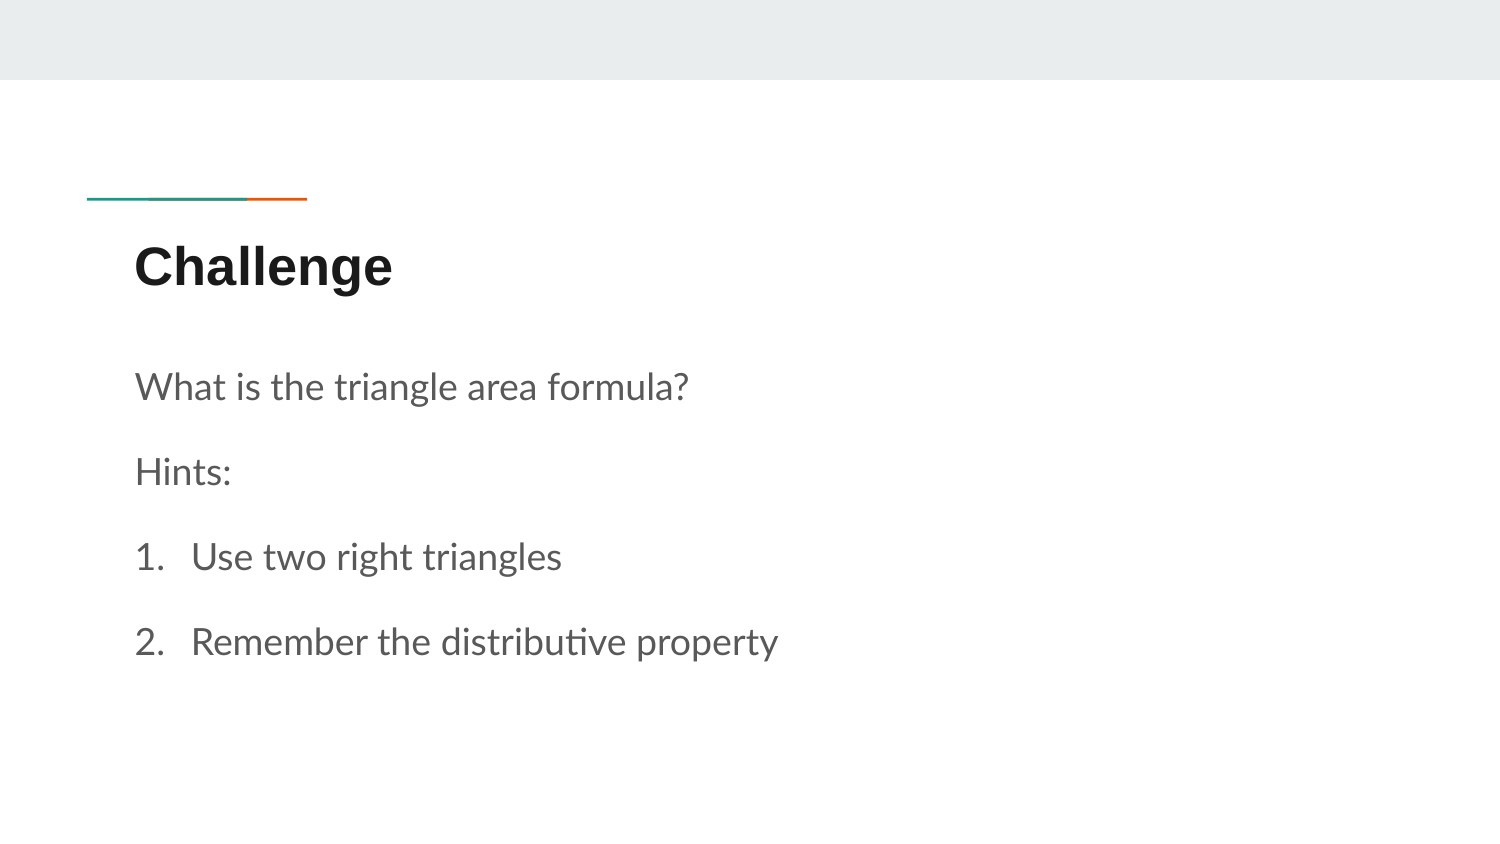

# Challenge
What is the triangle area formula?
Hints:
Use two right triangles
Remember the distributive property